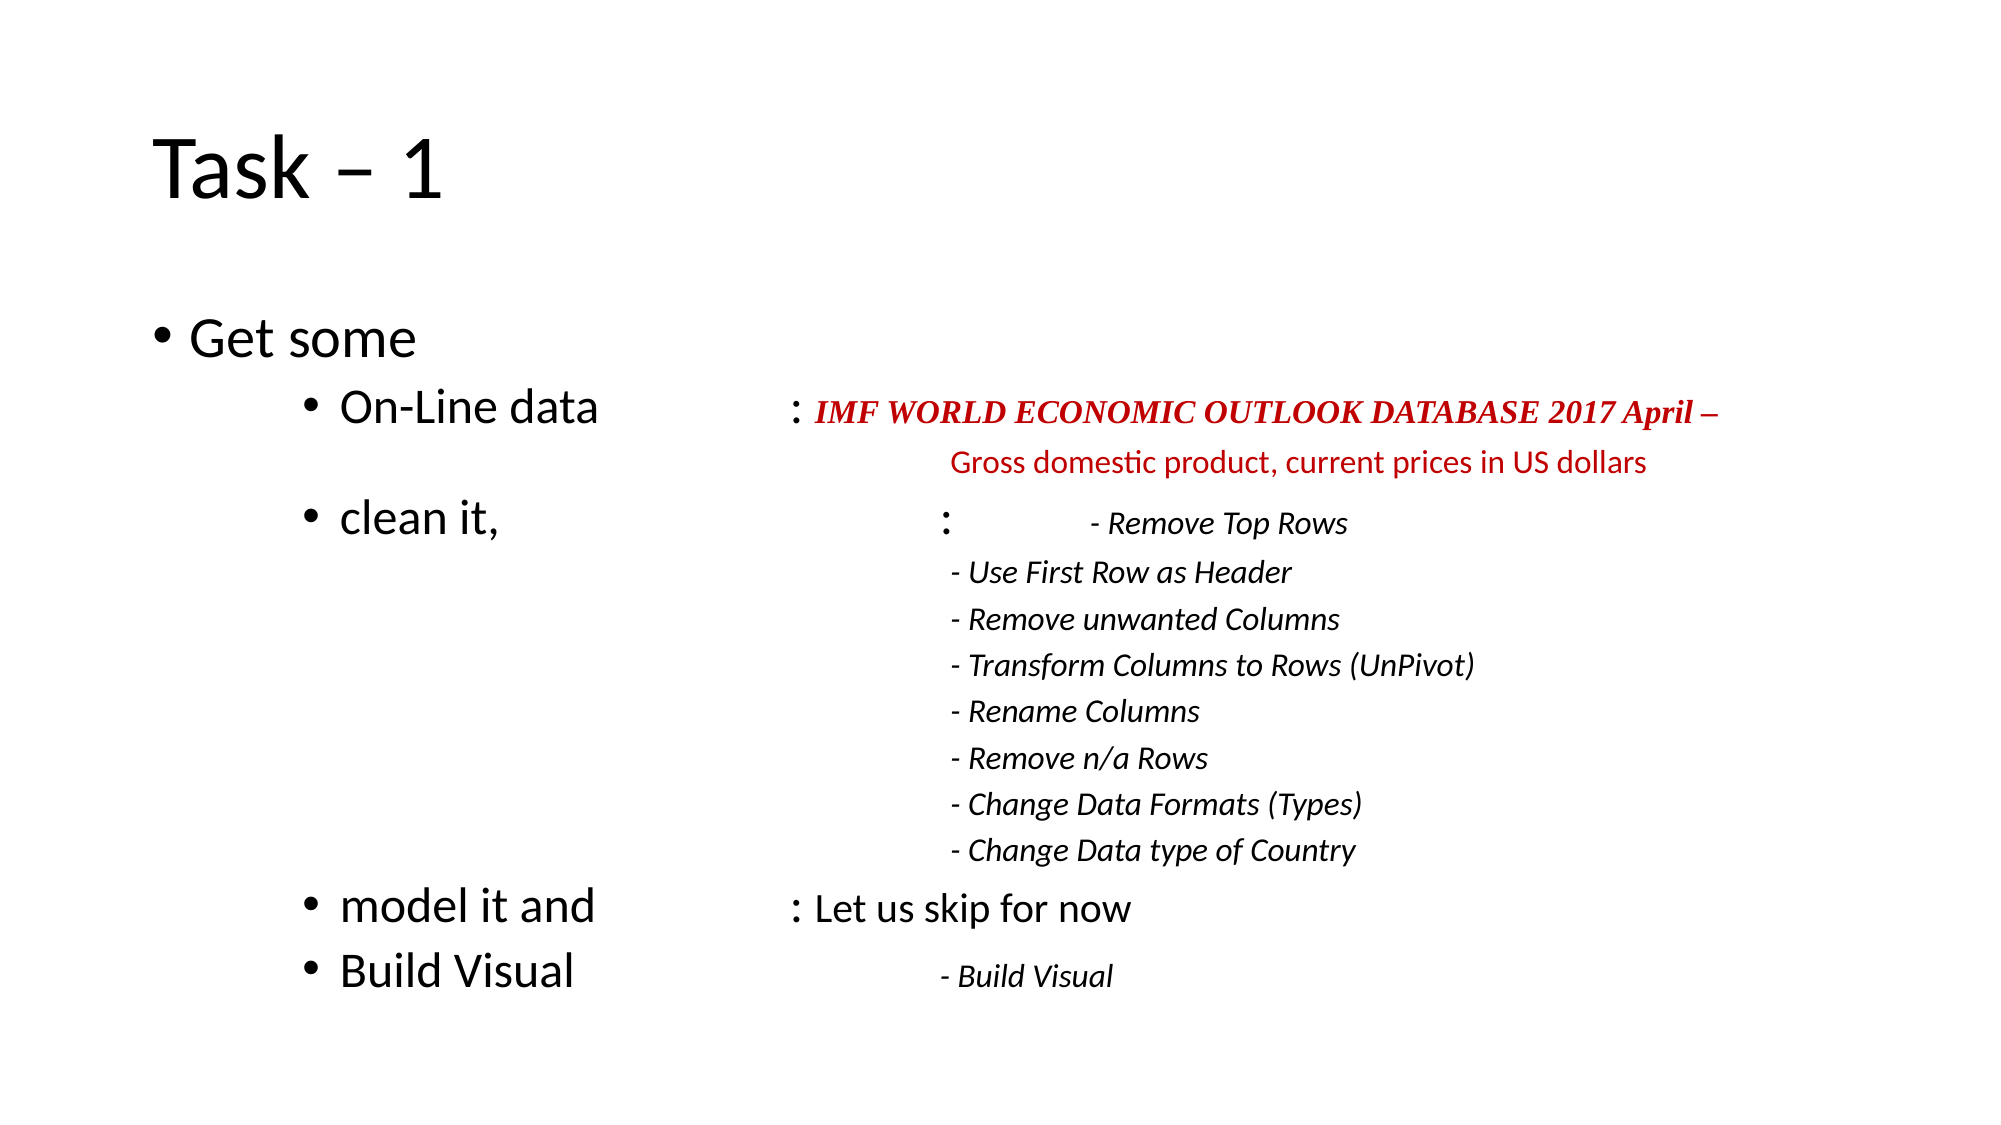

# Task – 1
Get some
On-Line data  		: IMF WORLD ECONOMIC OUTLOOK DATABASE 2017 April –
					Gross domestic product, current prices in US dollars
clean it, 			: 	- Remove Top Rows
					- Use First Row as Header
					- Remove unwanted Columns
					- Transform Columns to Rows (UnPivot)
					- Rename Columns
					- Remove n/a Rows
					- Change Data Formats (Types)
					- Change Data type of Country
model it and 		: Let us skip for now
Build Visual			- Build Visual